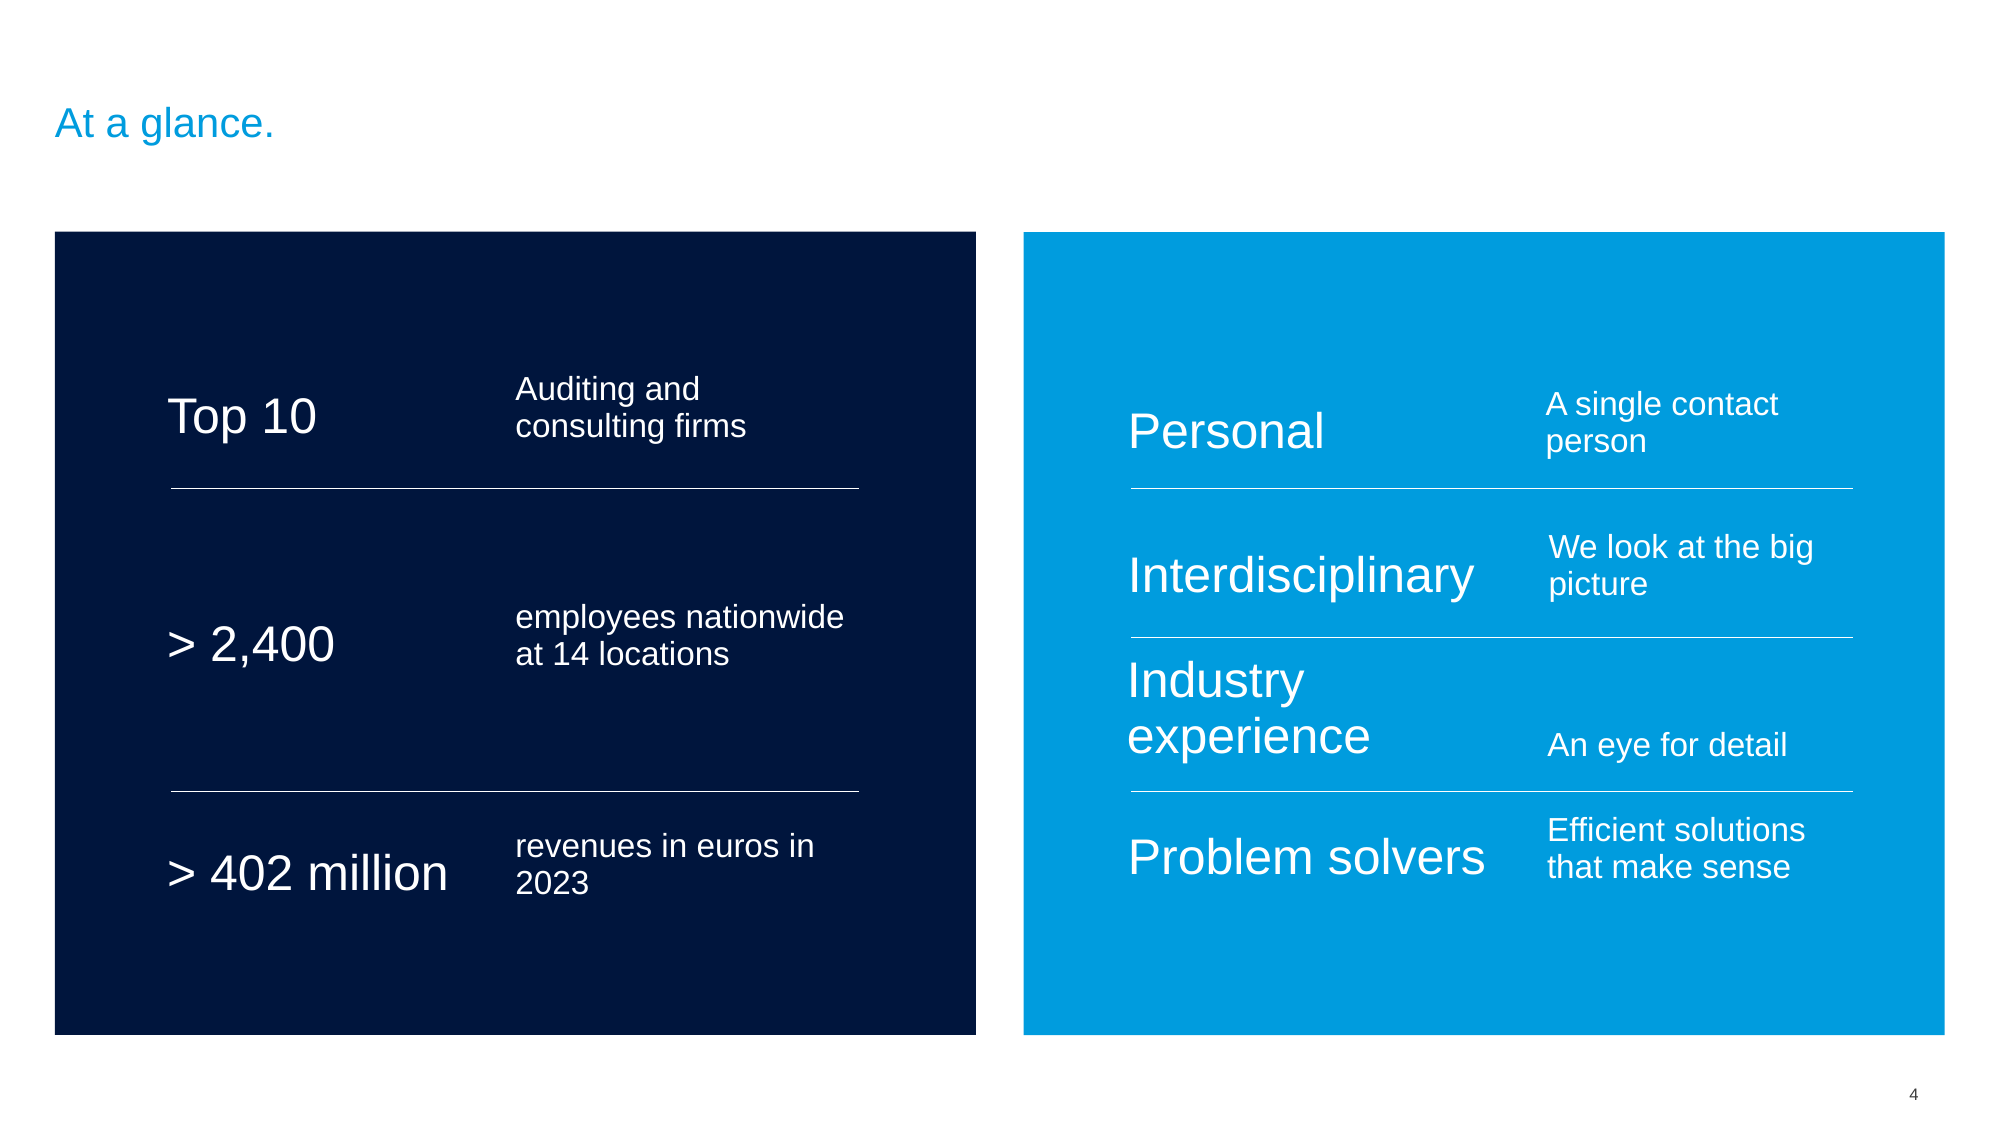

# At a glance.

| Top 10 | Auditing and consulting firms |
| --- | --- |
| Personal | A single contact person |
| --- | --- |
| Interdisciplinary | We look at the big picture |
| --- | --- |
| > 2,400 | employees nationwide at 14 locations |
| --- | --- |
| Industry experience | An eye for detail |
| --- | --- |
| Problem solvers | Efficient solutions that make sense |
| --- | --- |
| > 402 million | revenues in euros in 2023 |
| --- | --- |
4